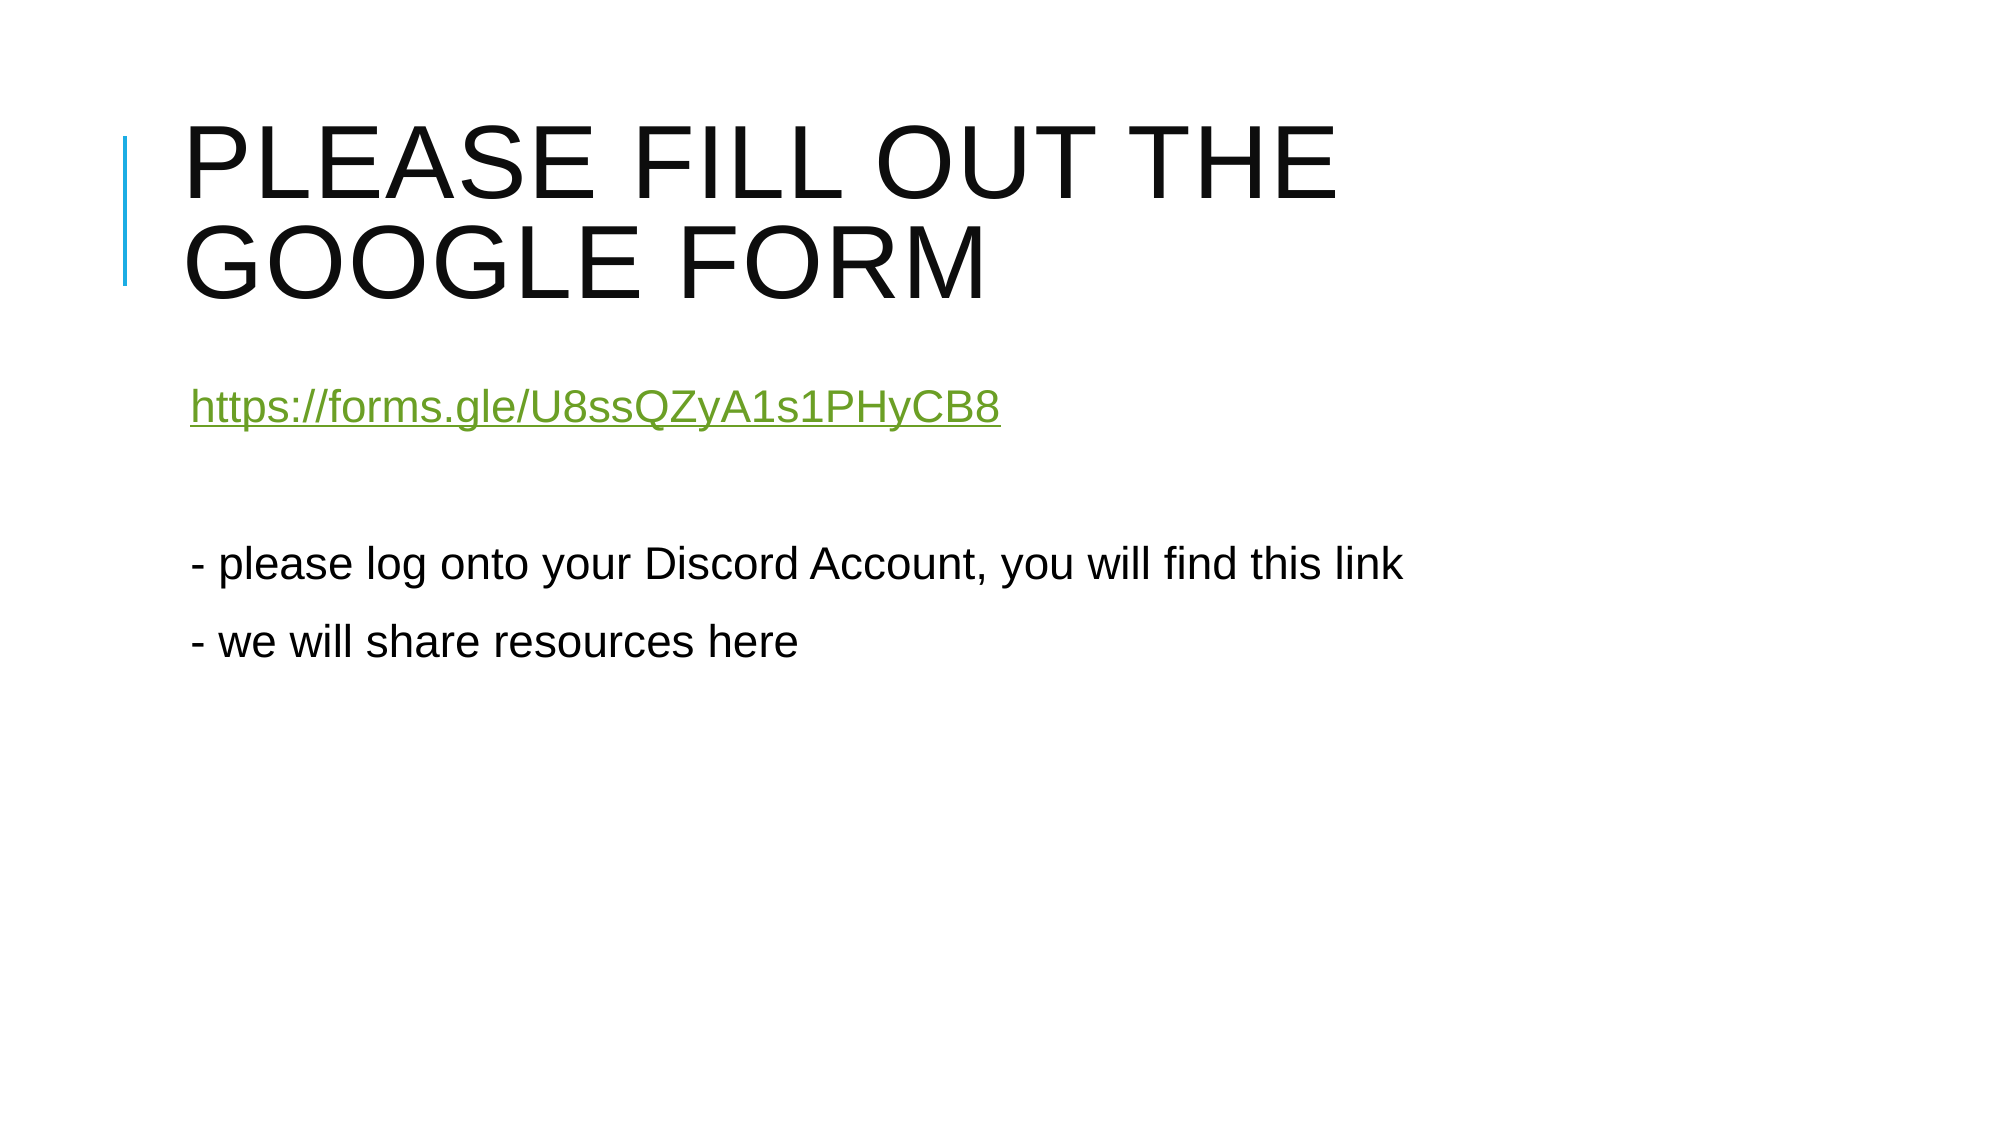

# Please fill out the google FORM
https://forms.gle/U8ssQZyA1s1PHyCB8

- please log onto your Discord Account, you will find this link
- we will share resources here